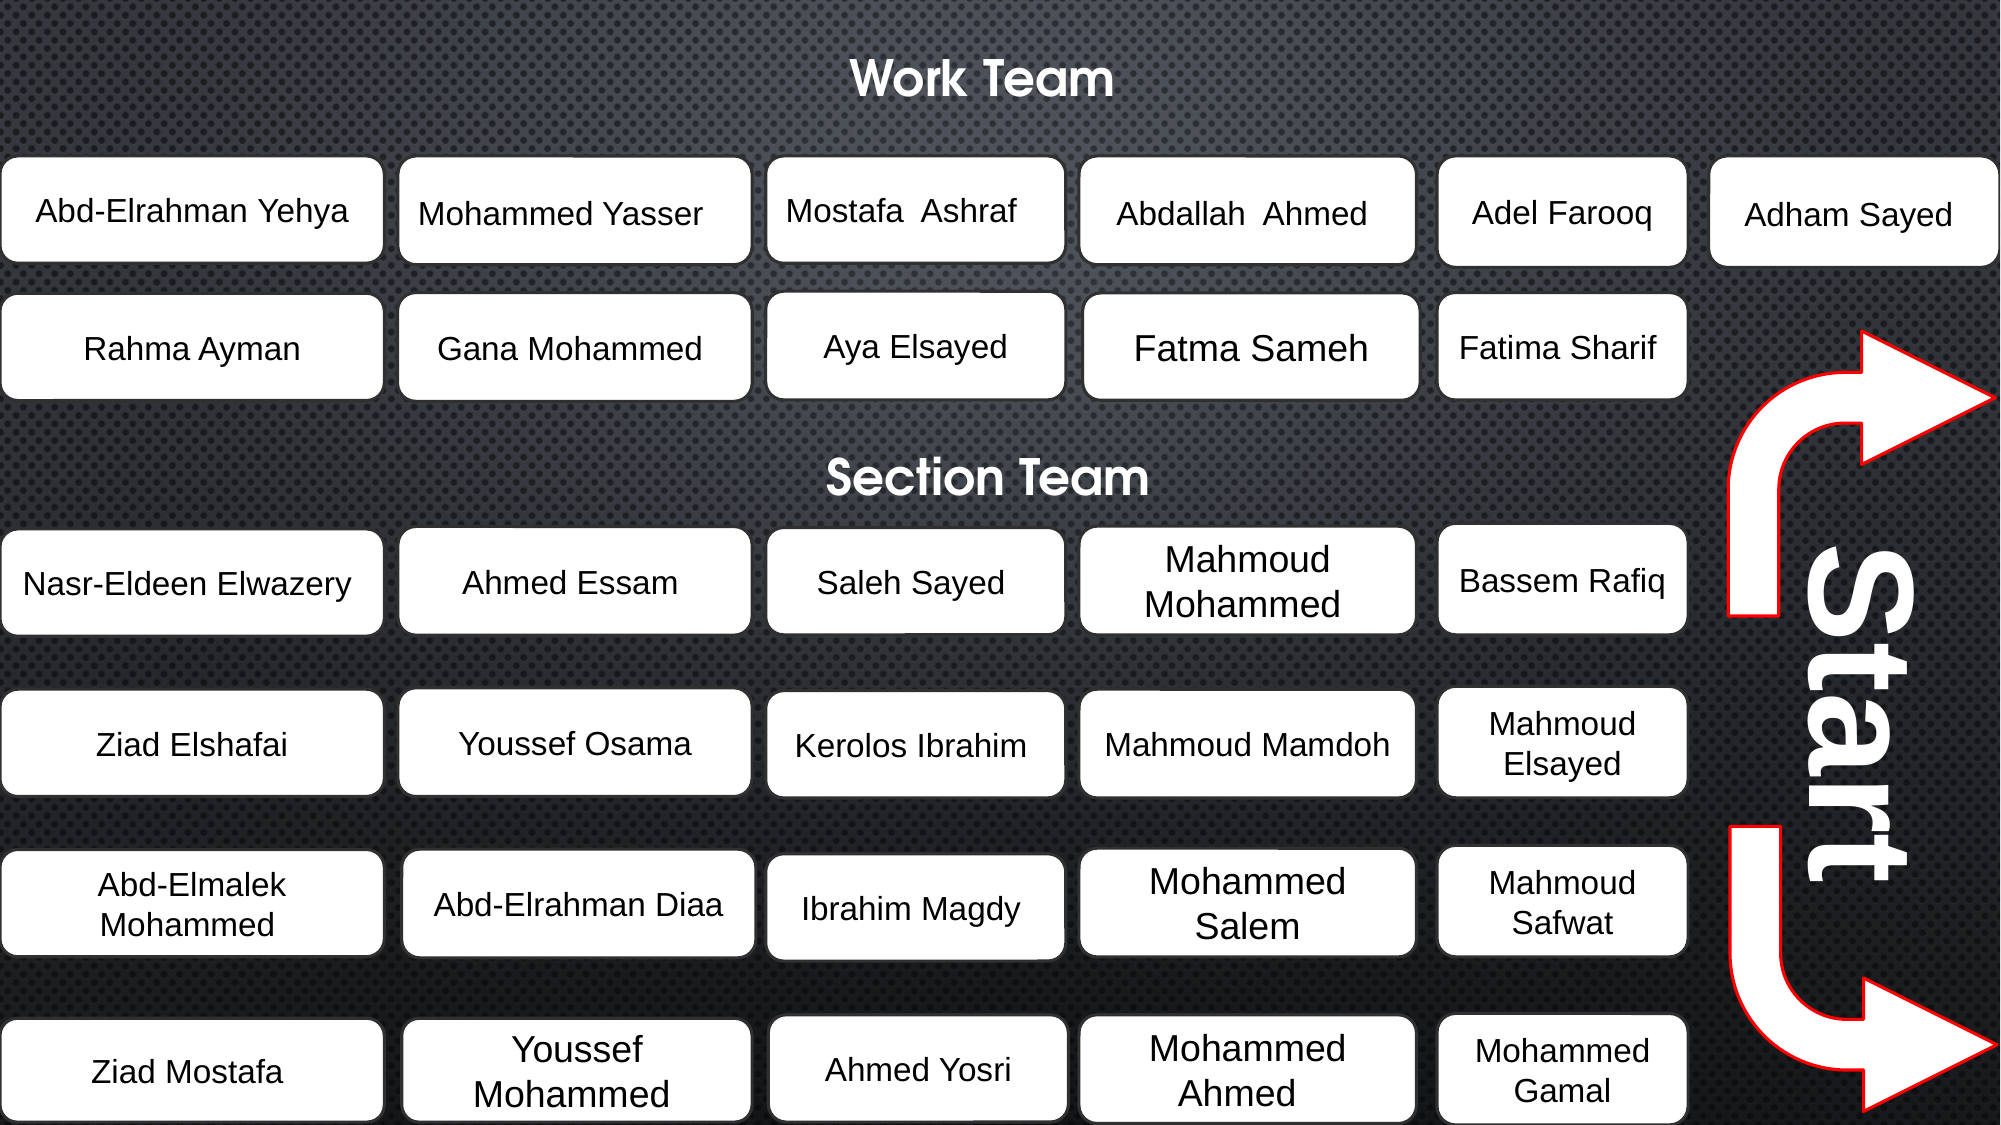

Work Team
Abd-Elrahman Yehya
Mohammed Yasser
Mostafa  Ashraf
Adel Farooq
Adham Sayed
Abdallah  Ahmed
Aya Elsayed
Gana Mohammed
Fatima Sharif
Fatma Sameh
Rahma Ayman

Section Team
Bassem Rafiq
Mahmoud Mohammed
Ahmed Essam
Saleh Sayed
Nasr-Eldeen Elwazery
Start
Mahmoud Elsayed
Youssef Osama
Ziad Elshafai
Mahmoud Mamdoh
Kerolos Ibrahim

Mahmoud Safwat
Mohammed Salem
Abd-Elrahman Diaa
Abd-Elmalek Mohammed
Ibrahim Magdy
Mohammed Gamal
Ahmed Yosri
Mohammed Ahmed
Ziad Mostafa
Youssef Mohammed